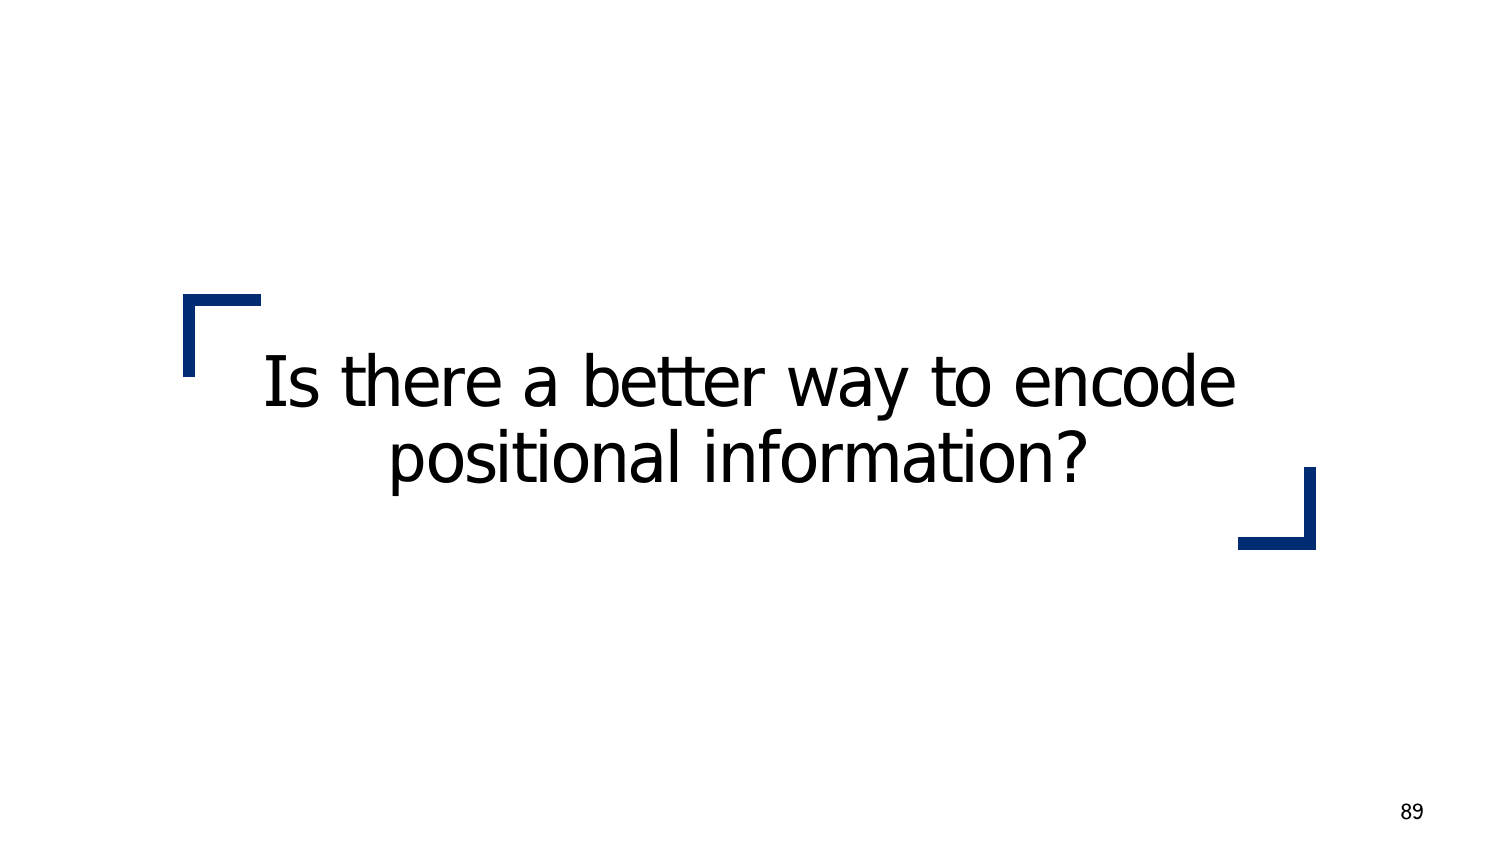

Is there a better way to encode positional information?